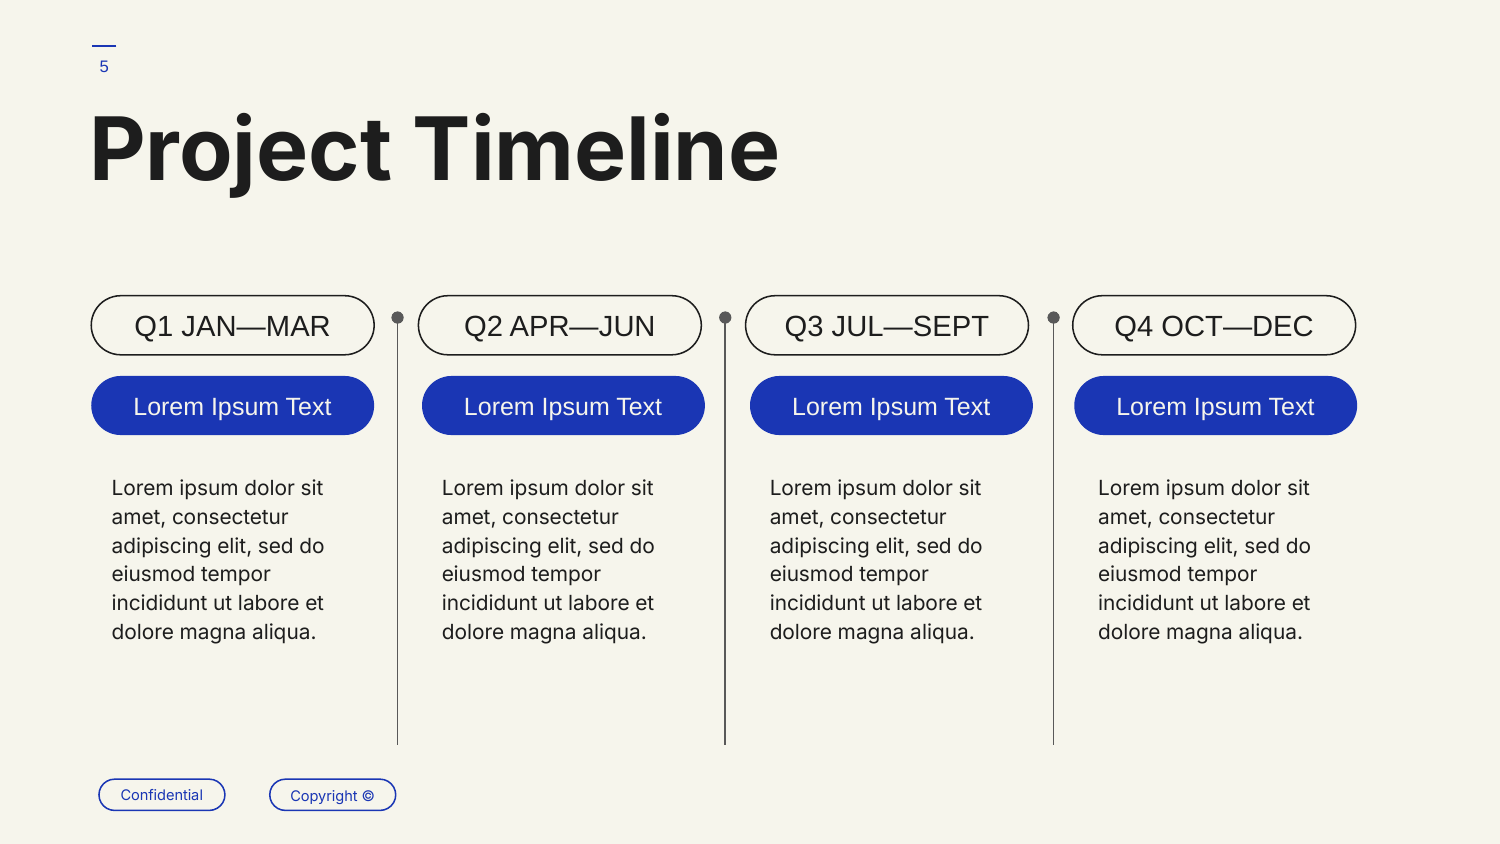

5
# Project Timeline
Q1 JAN—MAR
Q2 APR—JUN
Q3 JUL—SEPT
Q4 OCT—DEC
Lorem Ipsum Text
Lorem Ipsum Text
Lorem Ipsum Text
Lorem Ipsum Text
Lorem ipsum dolor sit amet, consectetur adipiscing elit, sed do eiusmod tempor incididunt ut labore et dolore magna aliqua.

Lorem ipsum dolor sit amet, consectetur adipiscing elit, sed do eiusmod tempor incididunt ut labore et dolore magna aliqua.

Lorem ipsum dolor sit amet, consectetur adipiscing elit, sed do eiusmod tempor incididunt ut labore et dolore magna aliqua.

Lorem ipsum dolor sit amet, consectetur adipiscing elit, sed do eiusmod tempor incididunt ut labore et dolore magna aliqua.